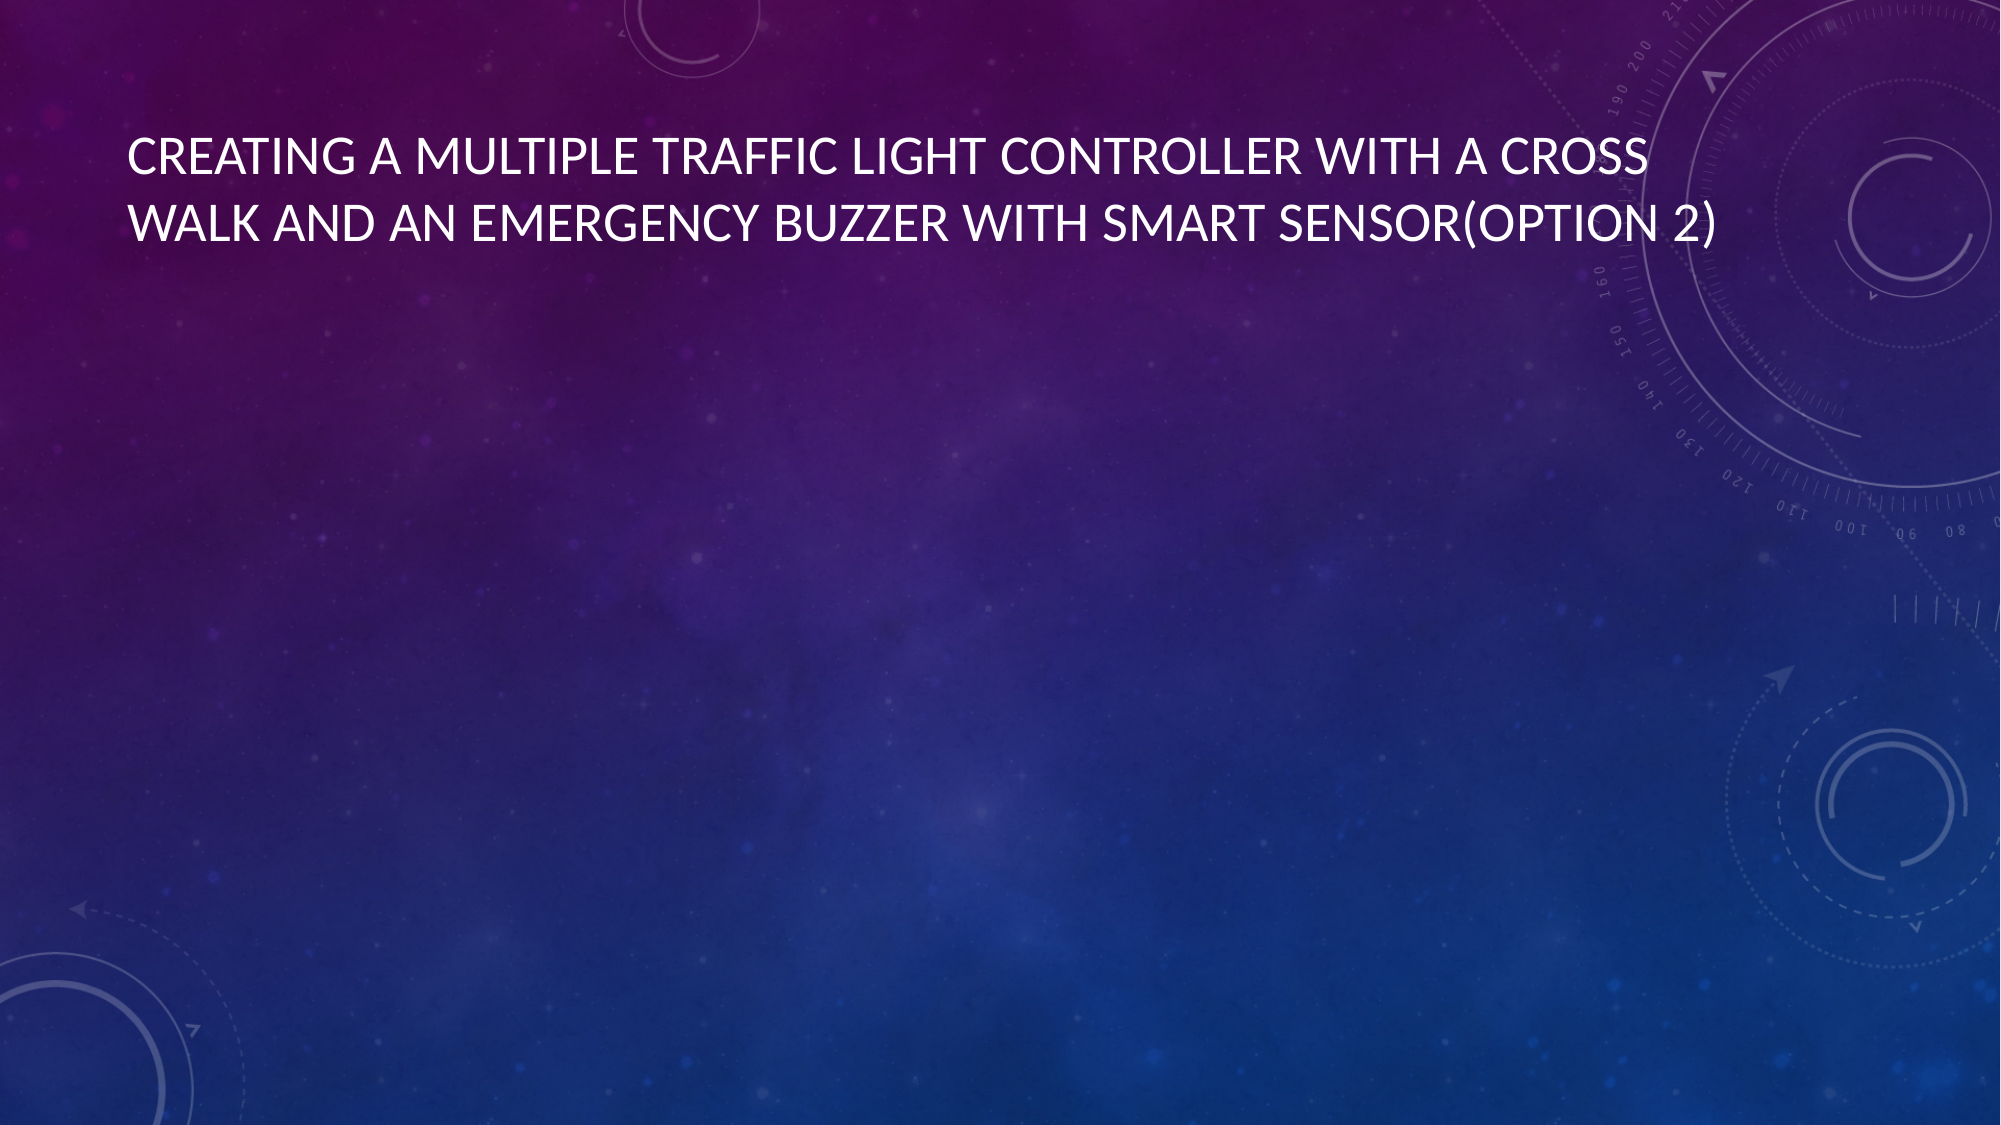

# Creating a Multiple Traffic Light Controller with a Cross Walk and an Emergency Buzzer with SMART sensor(option 2)